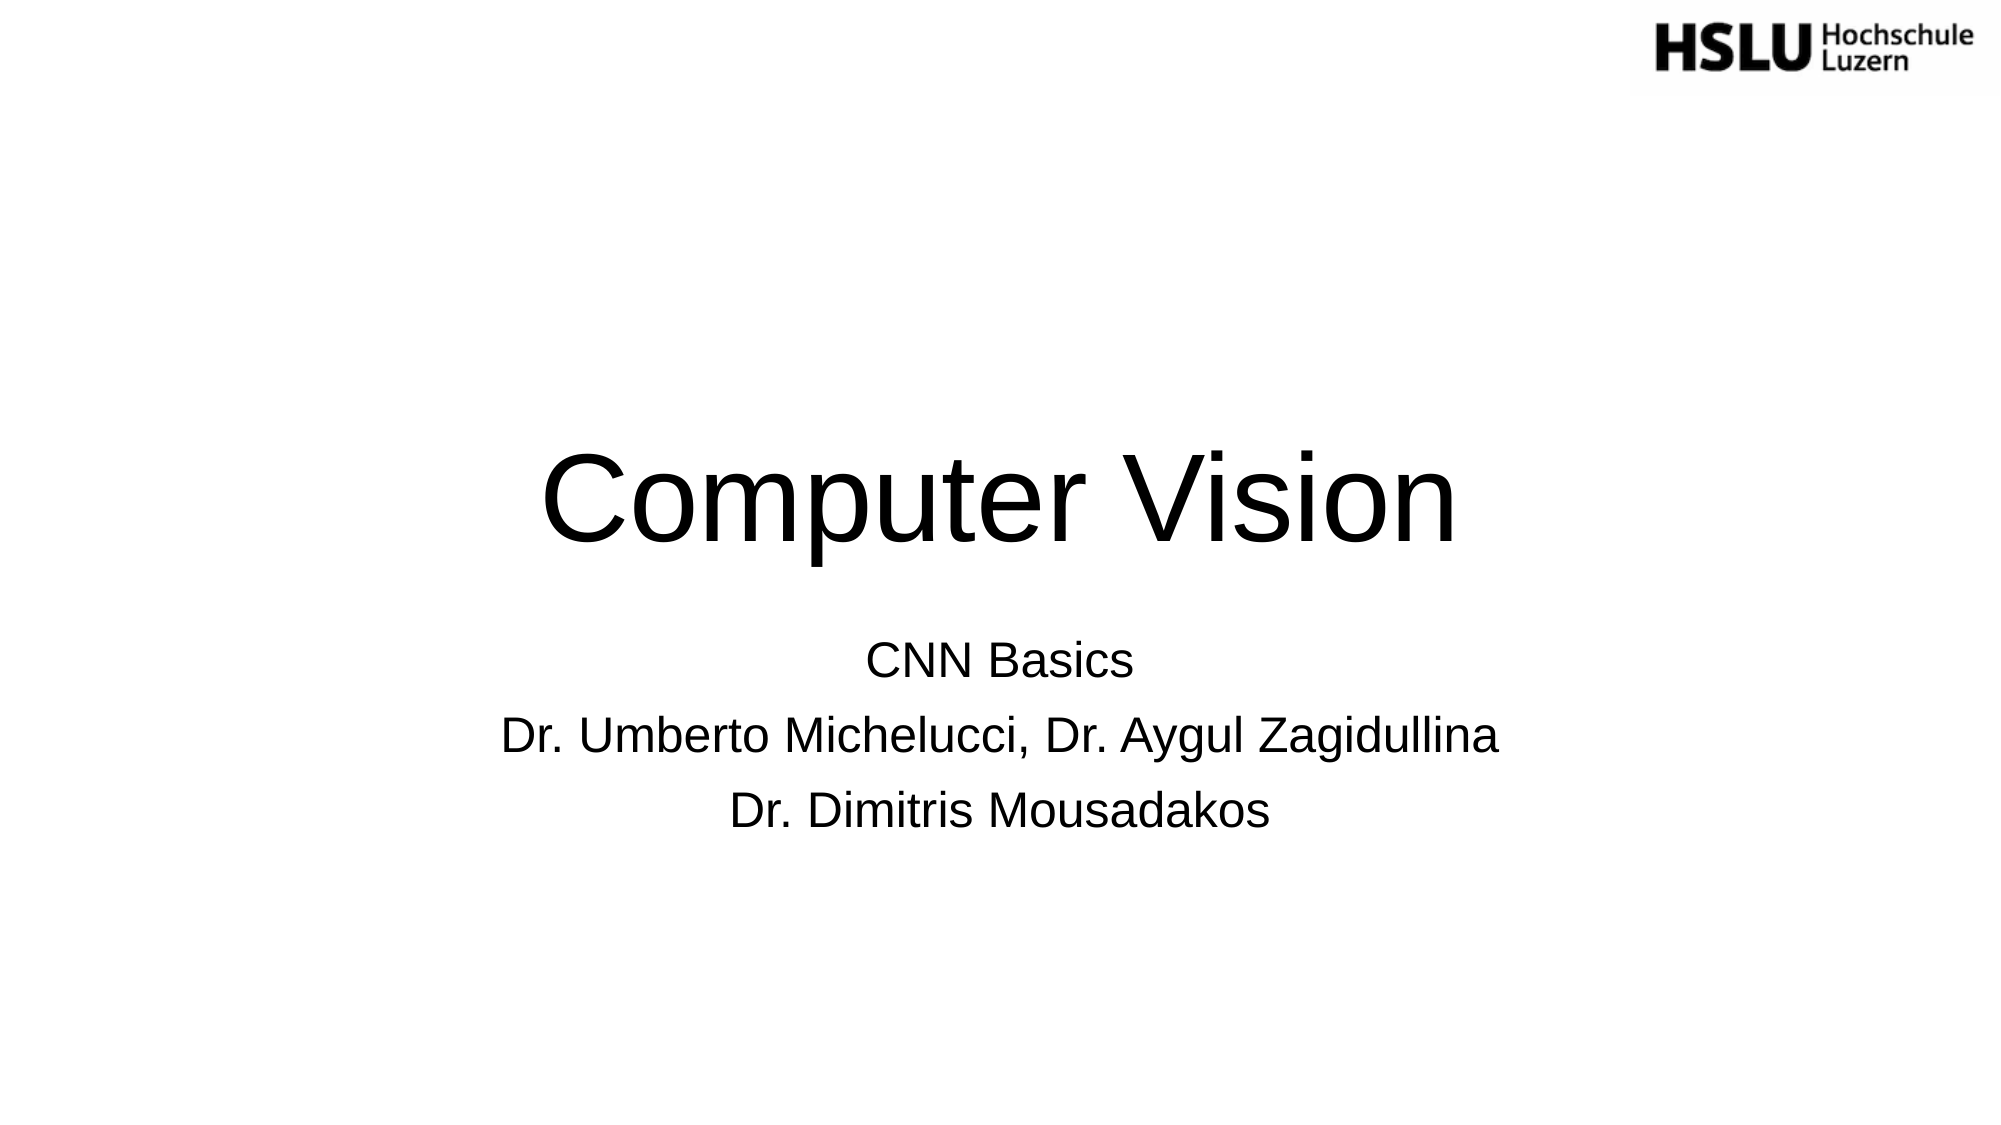

# Computer Vision
CNN Basics
Dr. Umberto Michelucci, Dr. Aygul Zagidullina
Dr. Dimitris Mousadakos